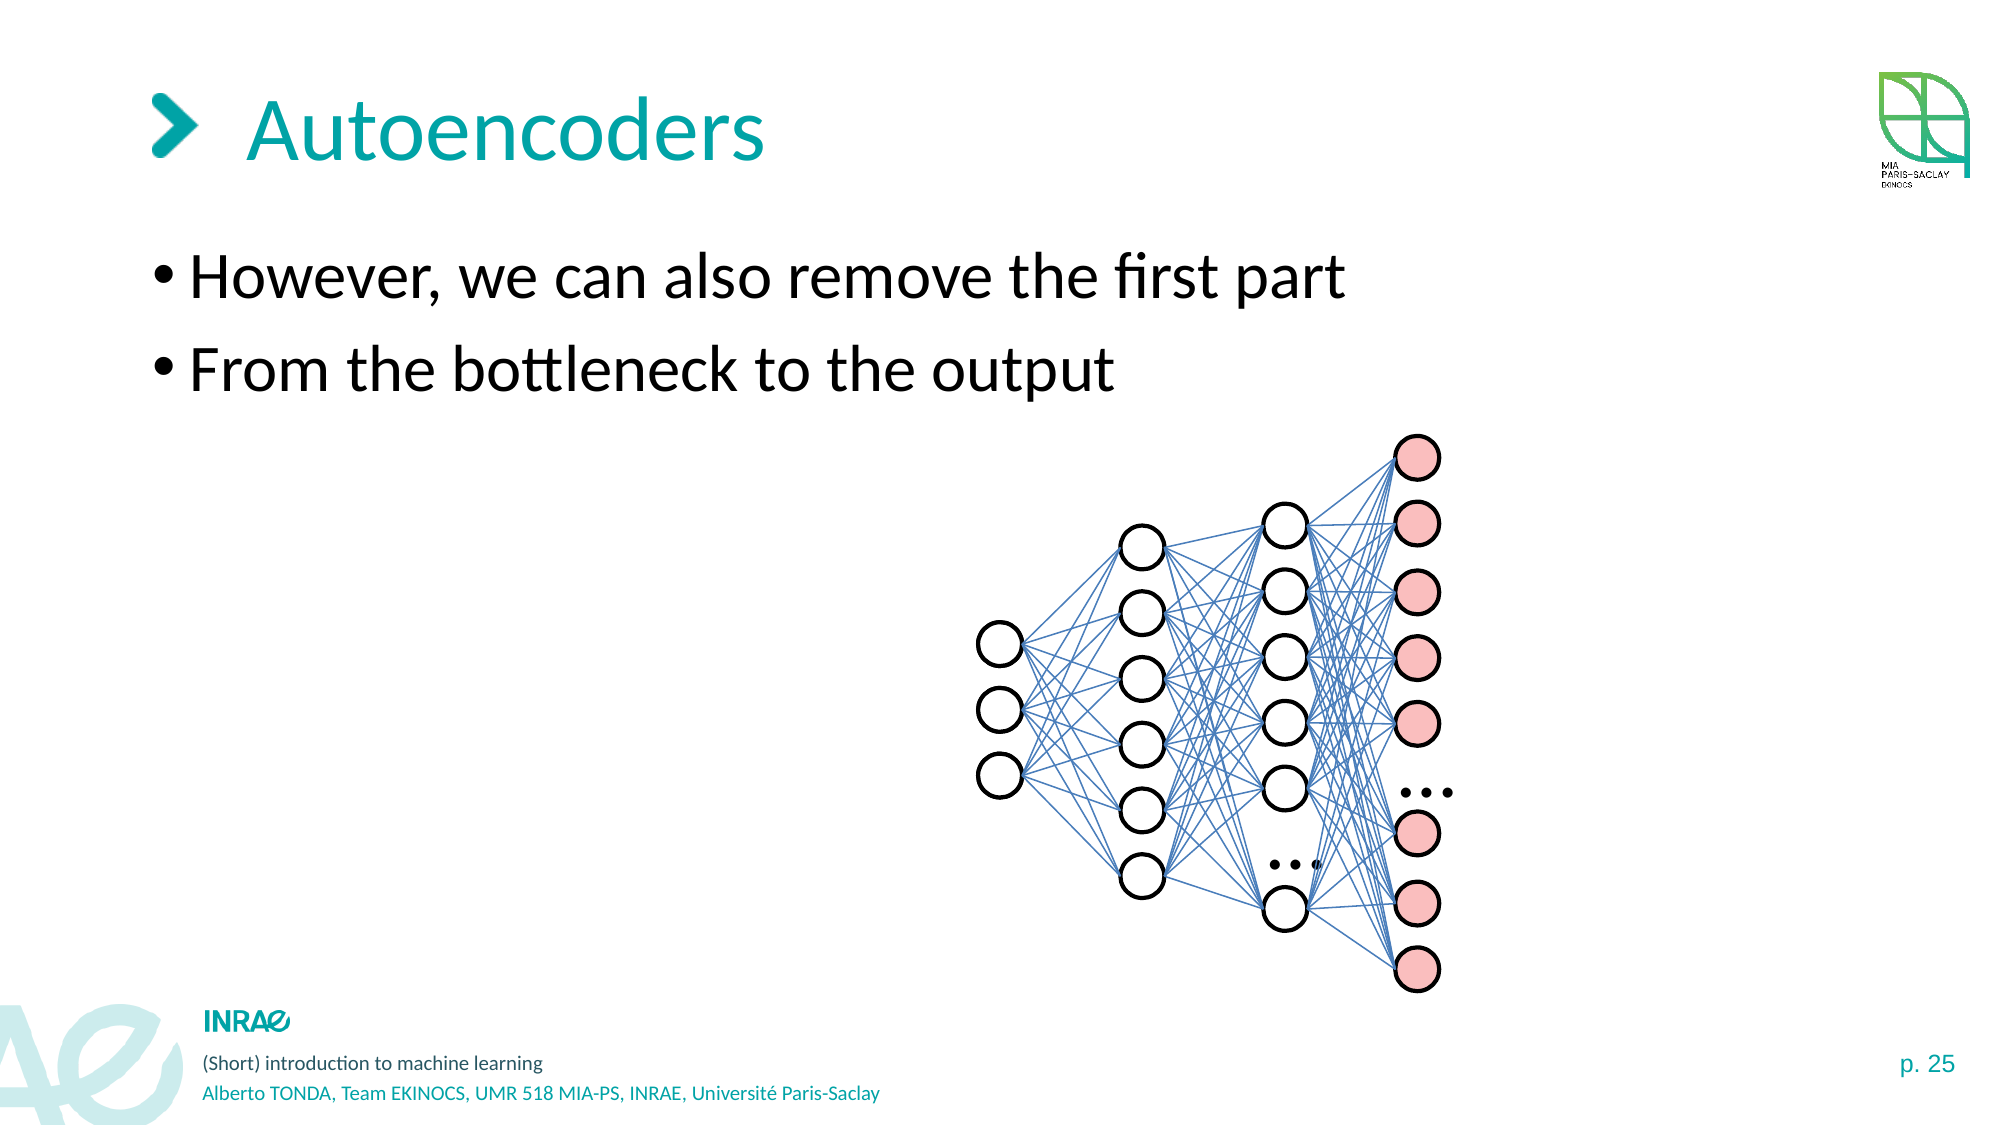

# Autoencoders
However, we can also remove the first part
From the bottleneck to the output

…

…